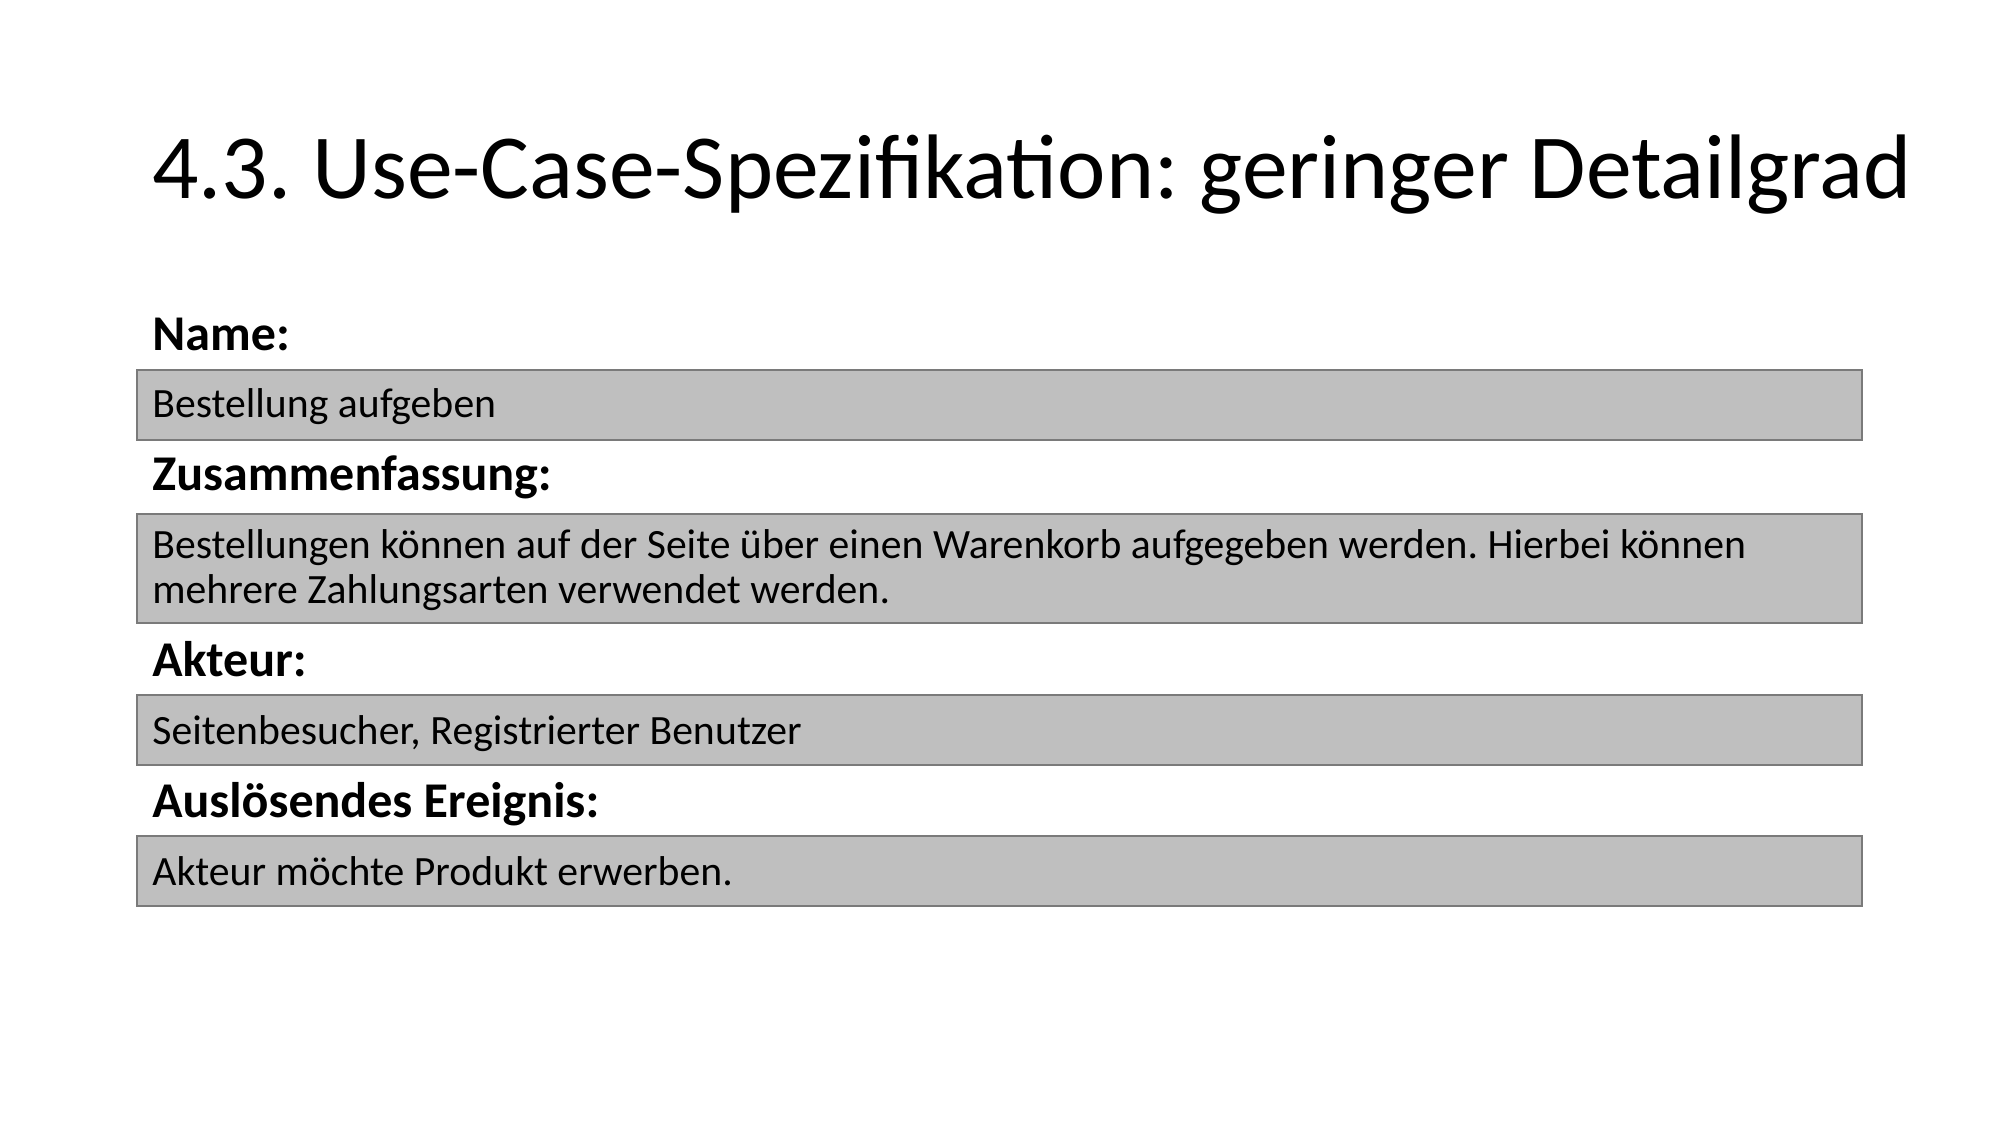

# 4.3. Use-Case-Spezifikation: geringer Detailgrad
Name:
Bestellung aufgeben
Zusammenfassung:
Bestellungen können auf der Seite über einen Warenkorb aufgegeben werden. Hierbei können mehrere Zahlungsarten verwendet werden.
Akteur:
Seitenbesucher, Registrierter Benutzer
Auslösendes Ereignis:
Akteur möchte Produkt erwerben.